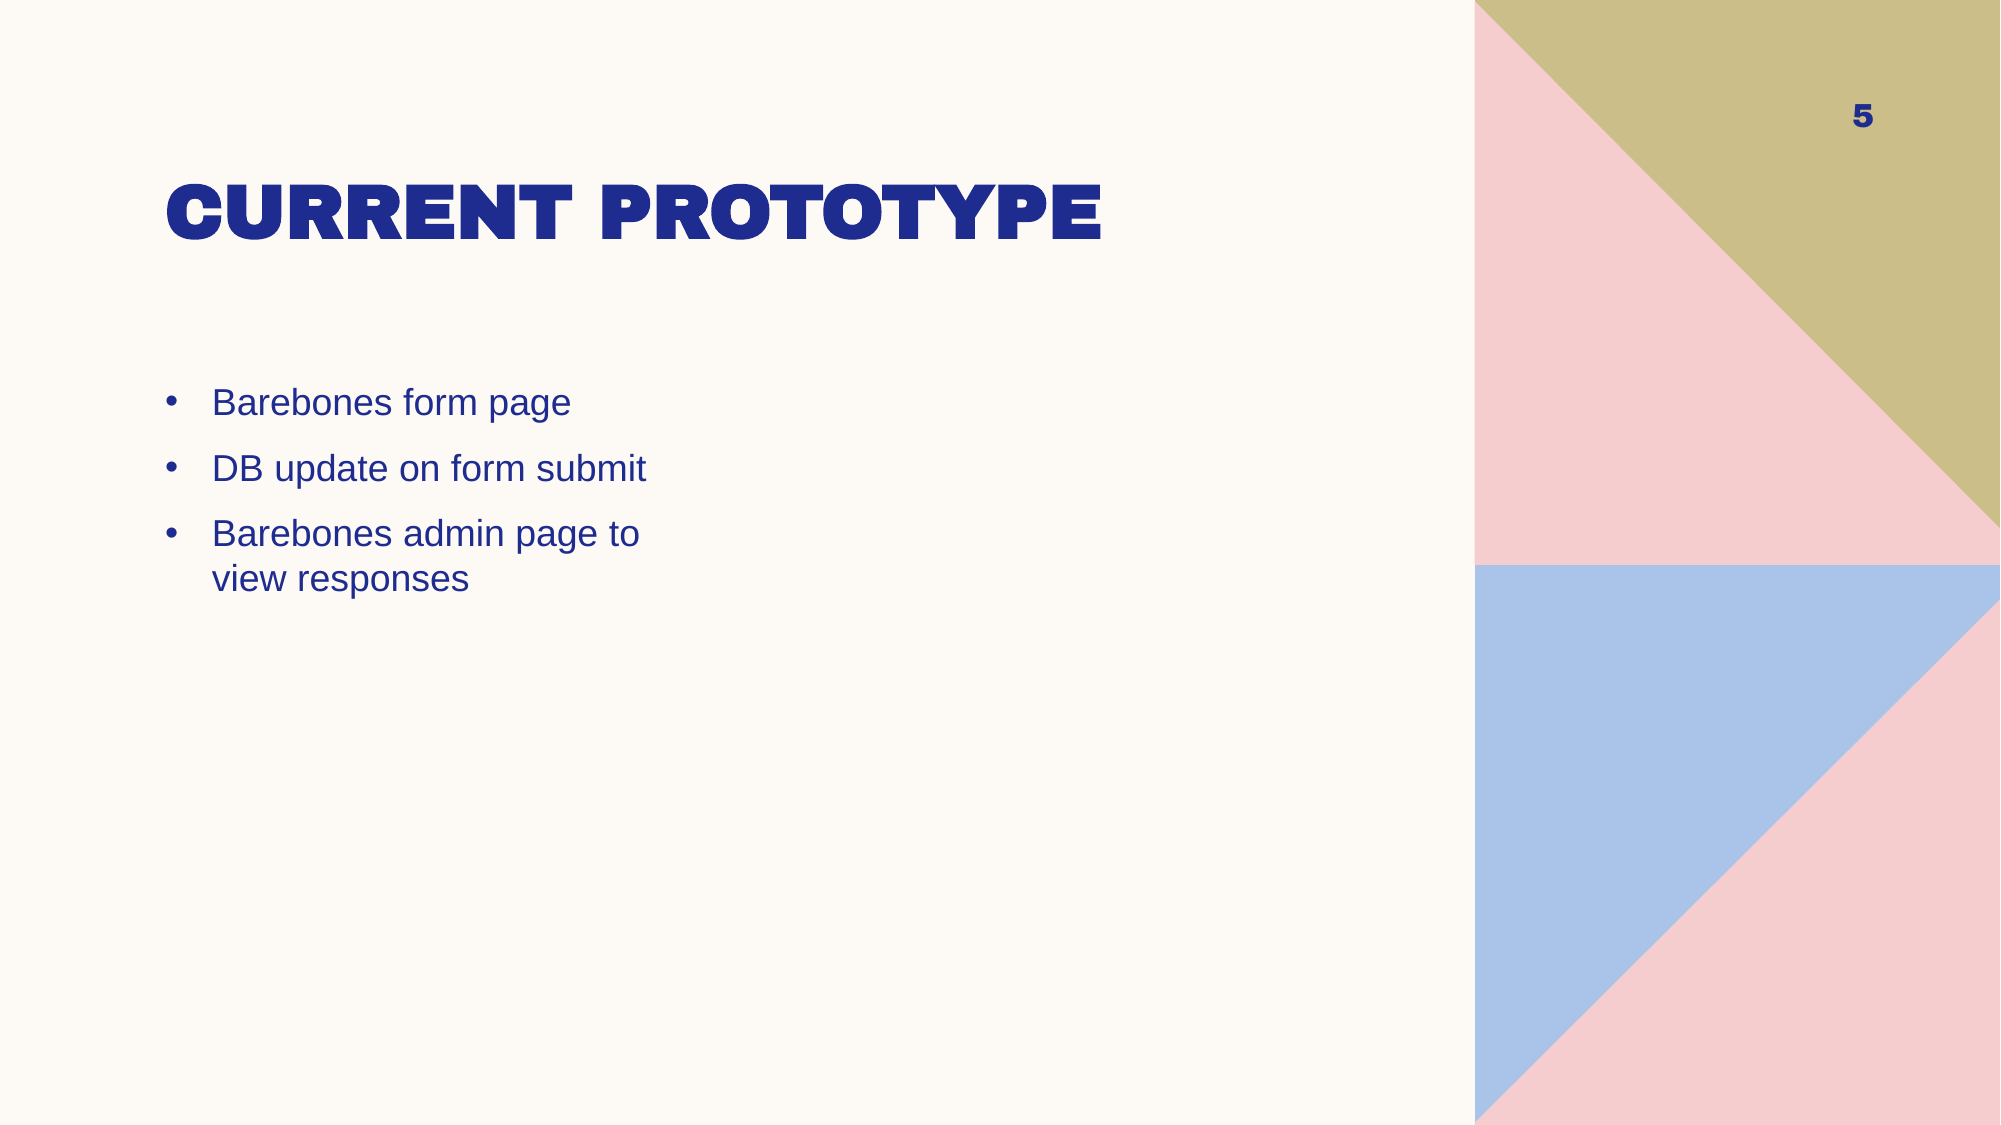

# Current Prototype
5
Barebones form page
DB update on form submit
Barebones admin page to view responses